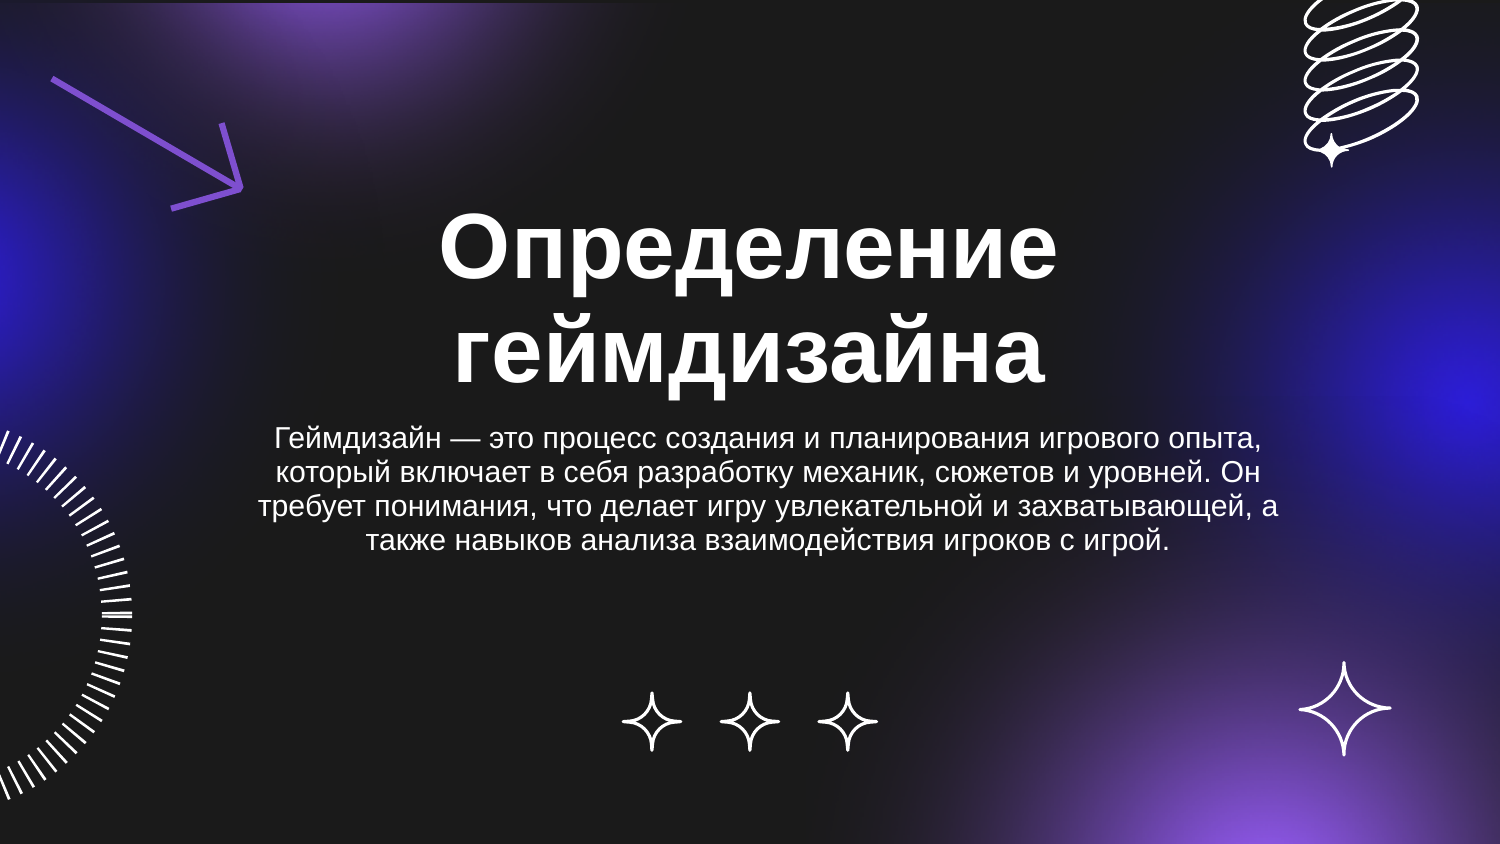

# Определение геймдизайна
Геймдизайн — это процесс создания и планирования игрового опыта, который включает в себя разработку механик, сюжетов и уровней. Он требует понимания, что делает игру увлекательной и захватывающей, а также навыков анализа взаимодействия игроков с игрой.